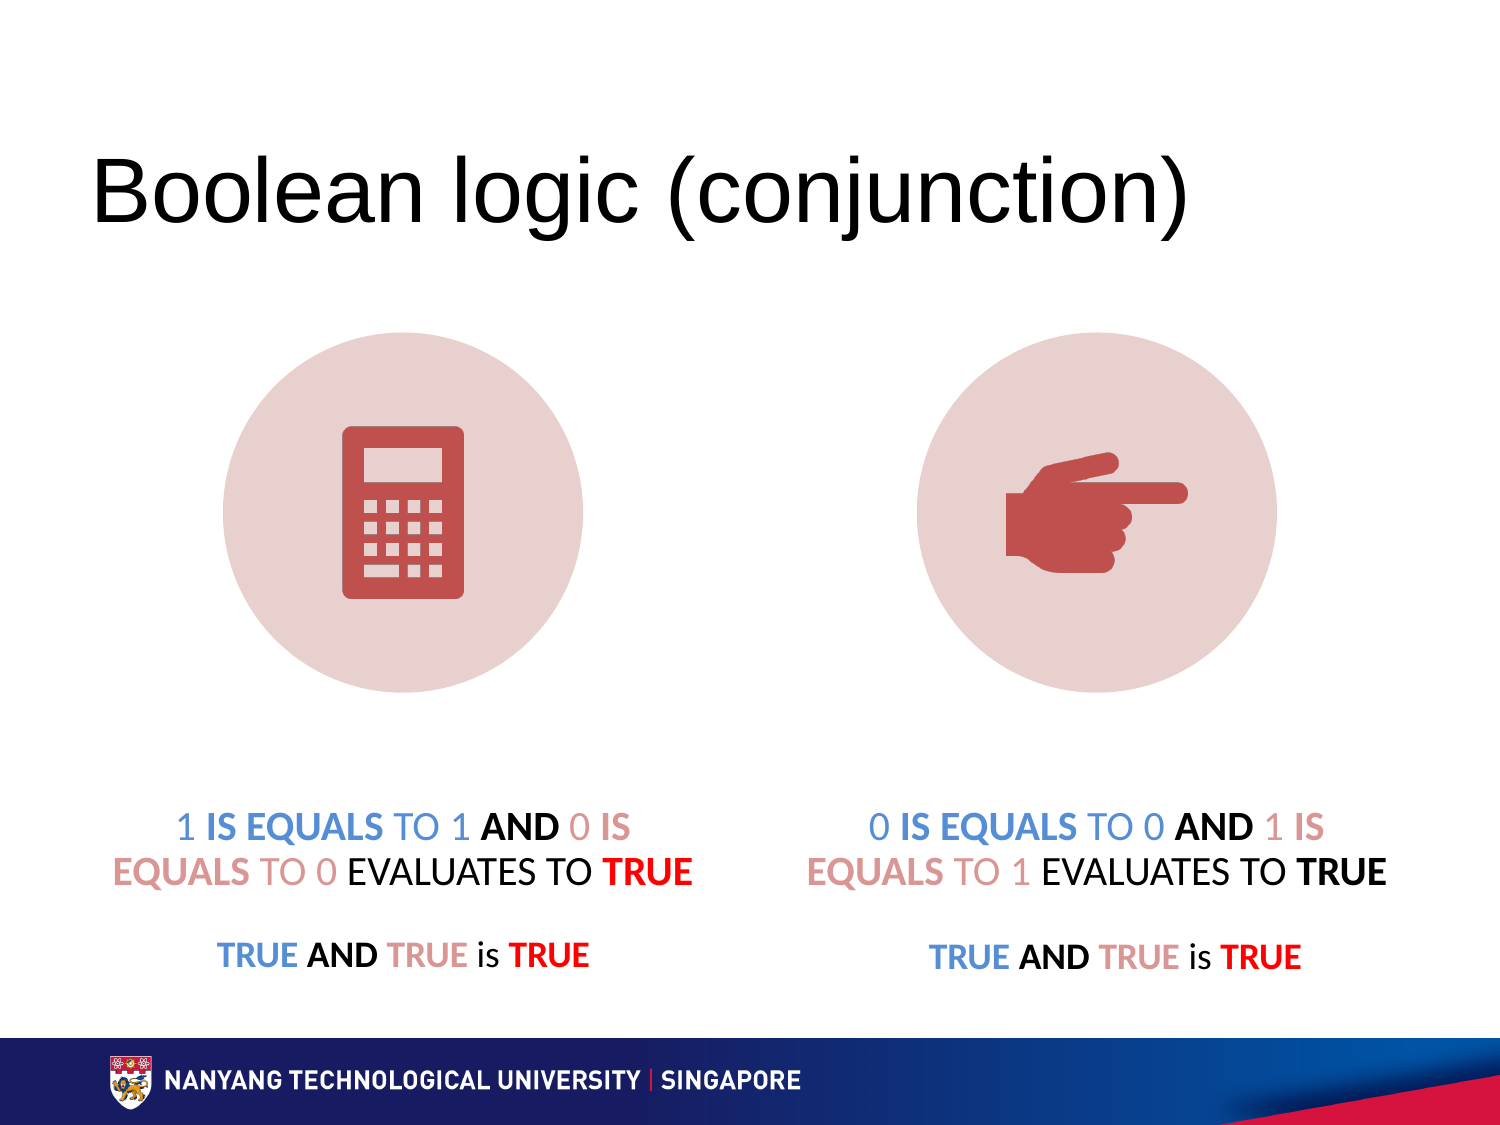

# Boolean logic (conjunction)
1 is equals to 1 AND 0 is equals to 0 evaluates to TRUE
0 is equals to 0 AND 1 is equals to 1 evaluates to TRUE
TRUE AND TRUE is TRUE
TRUE AND TRUE is TRUE